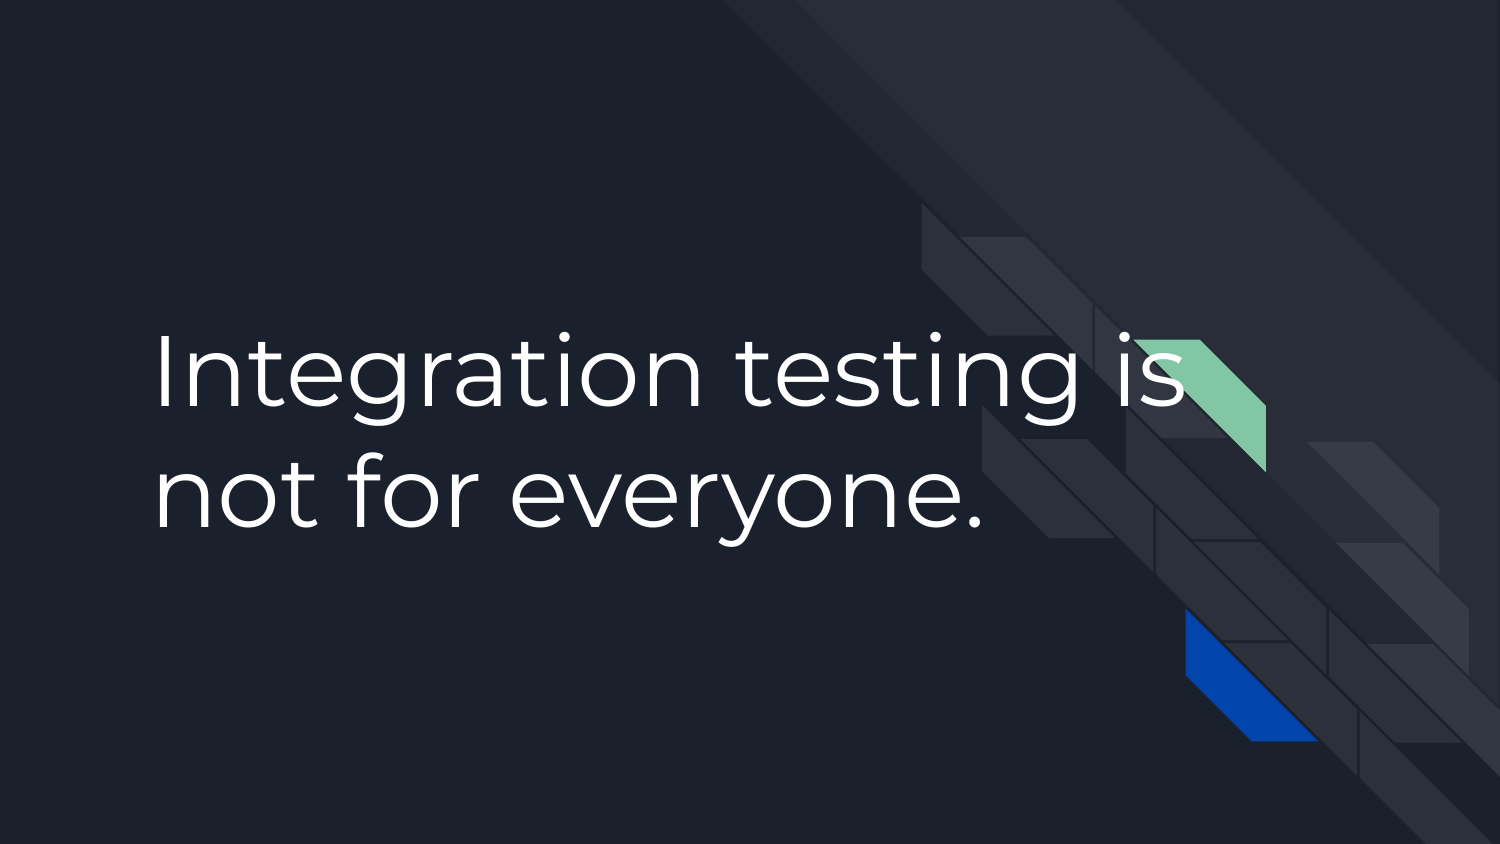

# Integration testing is not for everyone.